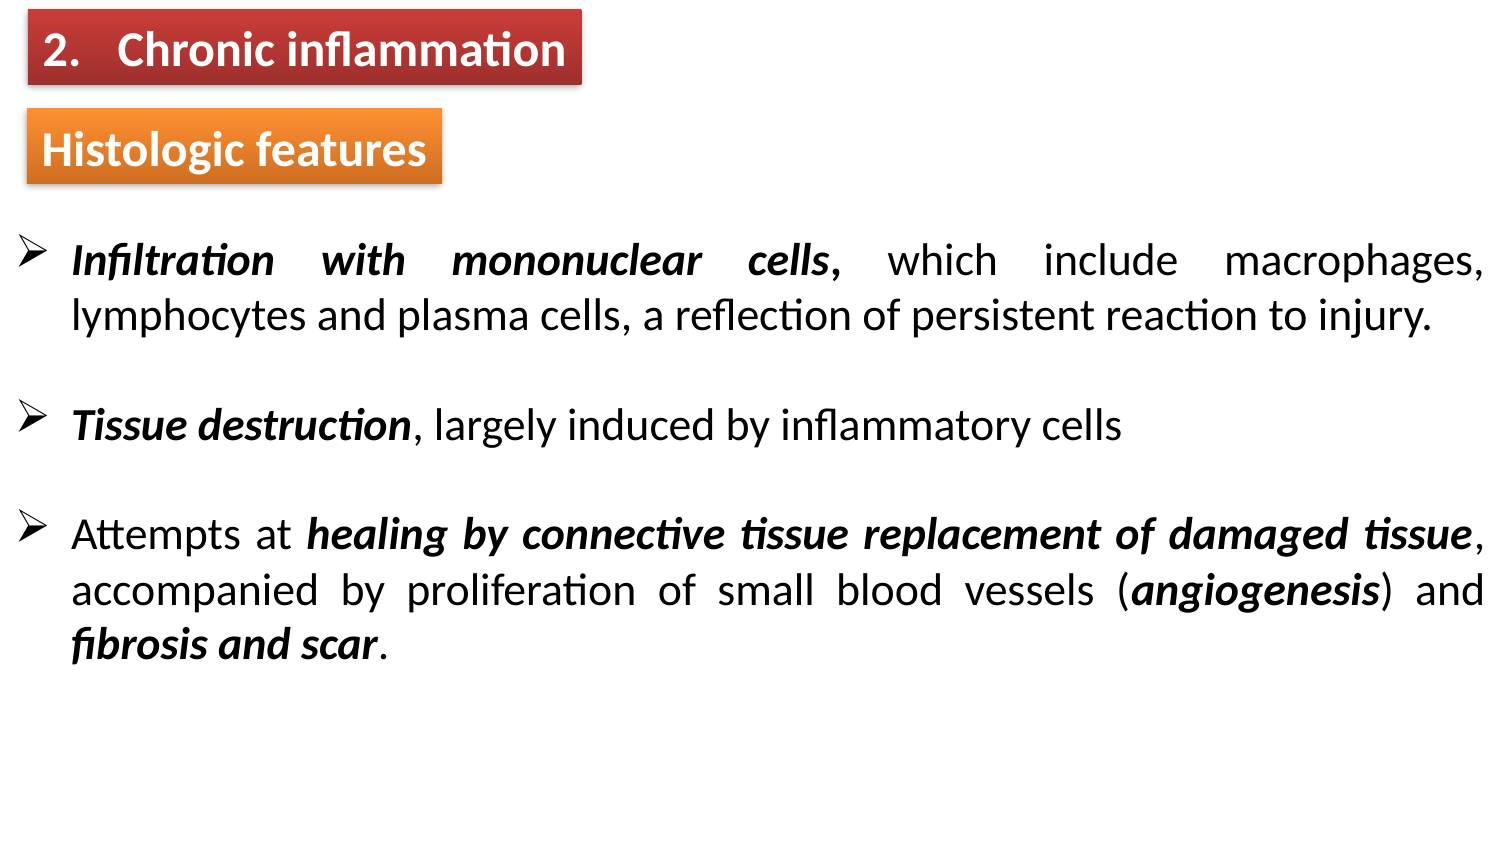

Chronic inflammation
Histologic features
Infiltration with mononuclear cells, which include macrophages, lymphocytes and plasma cells, a reflection of persistent reaction to injury.

Tissue destruction, largely induced by inflammatory cells

Attempts at healing by connective tissue replacement of damaged tissue, accompanied by proliferation of small blood vessels (angiogenesis) and fibrosis and scar.